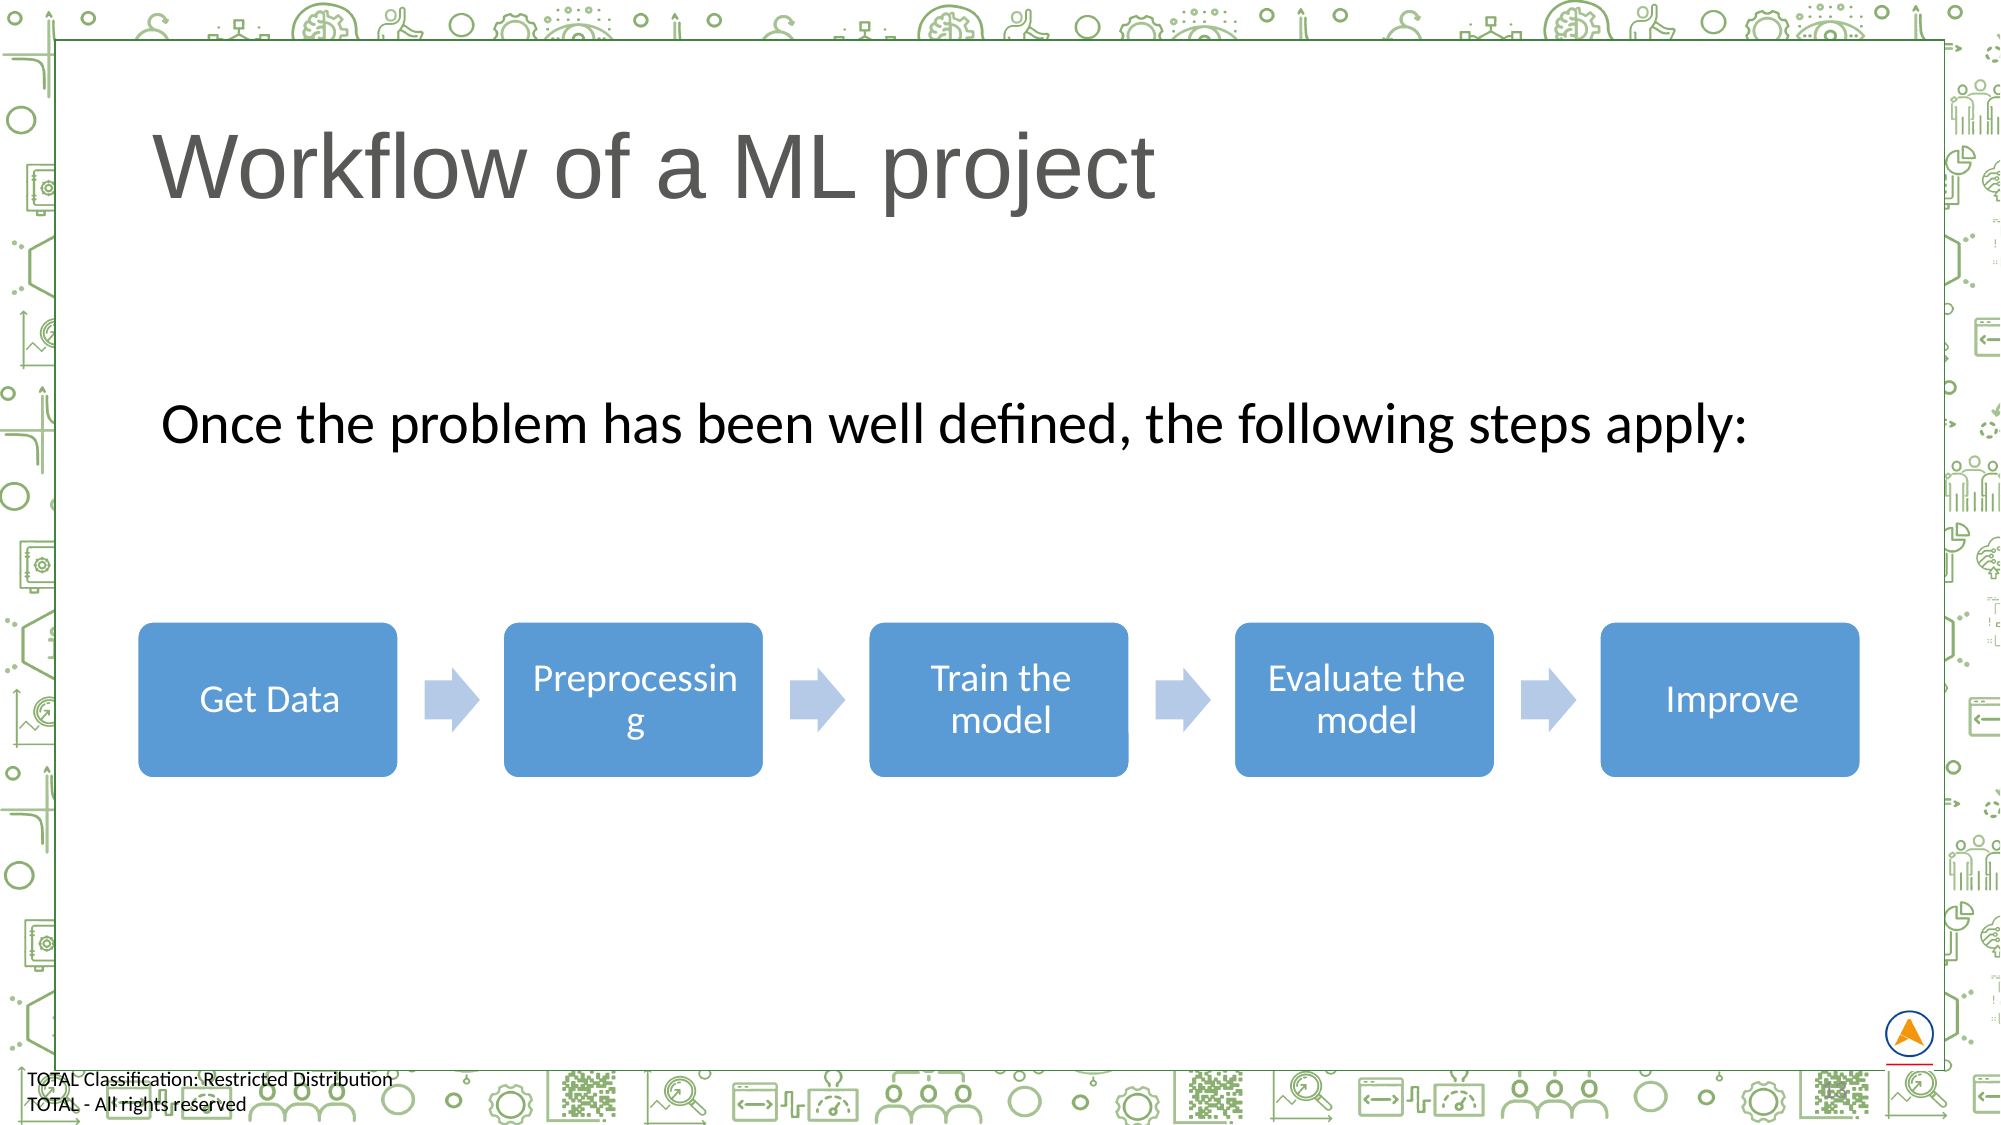

# Workflow of a ML project
Once the problem has been well defined, the following steps apply:
Get Data

Preprocessing

Train the model

Evaluate the model

Improve
13